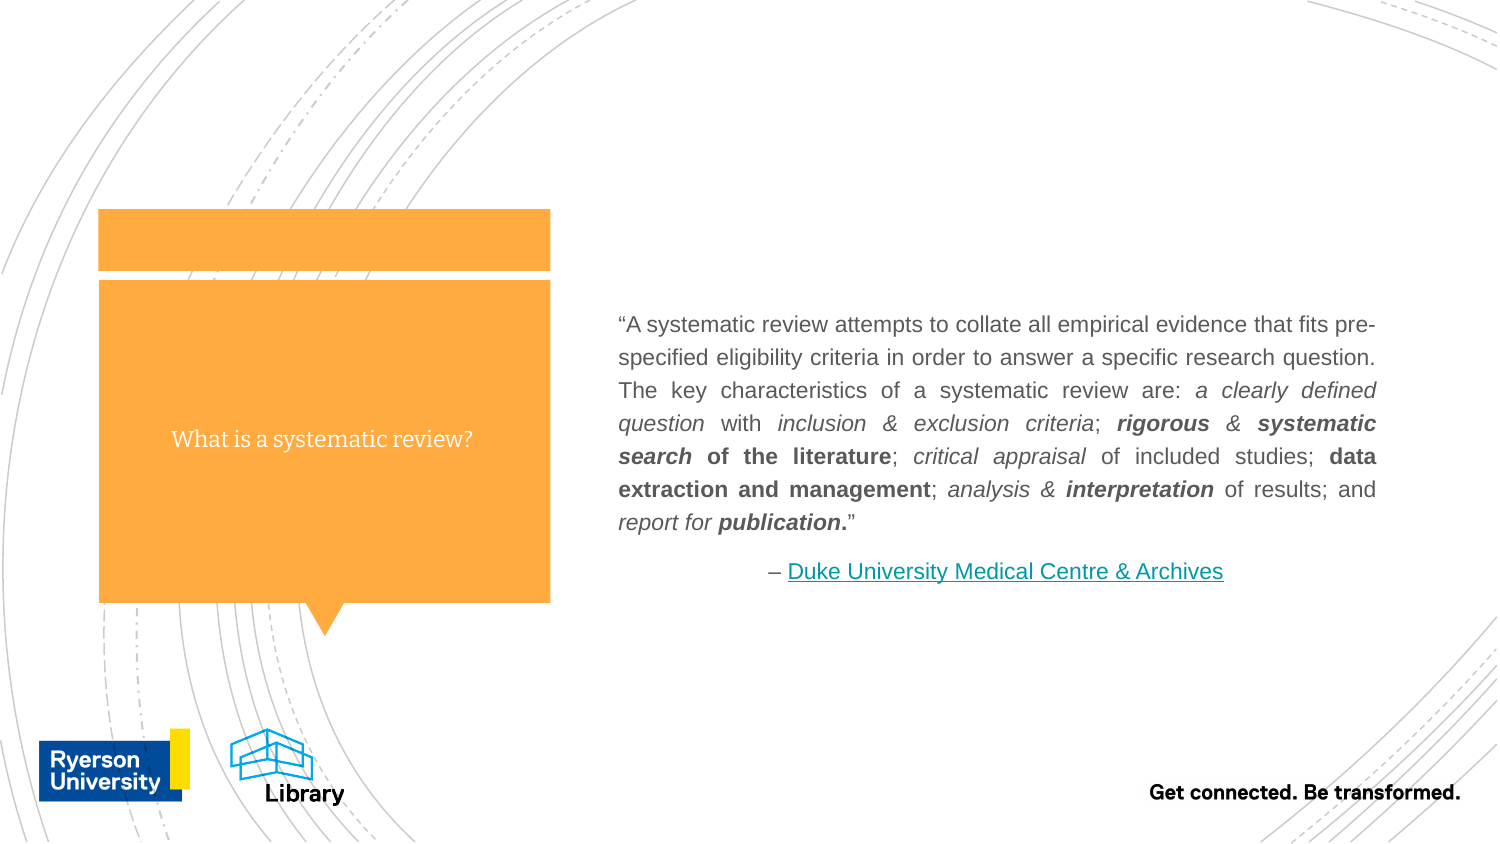

“A systematic review attempts to collate all empirical evidence that fits pre-specified eligibility criteria in order to answer a specific research question. The key characteristics of a systematic review are: a clearly defined question with inclusion & exclusion criteria; rigorous & systematic search of the literature; critical appraisal of included studies; data extraction and management; analysis & interpretation of results; and report for publication.”
		– Duke University Medical Centre & Archives

# What is a systematic review?